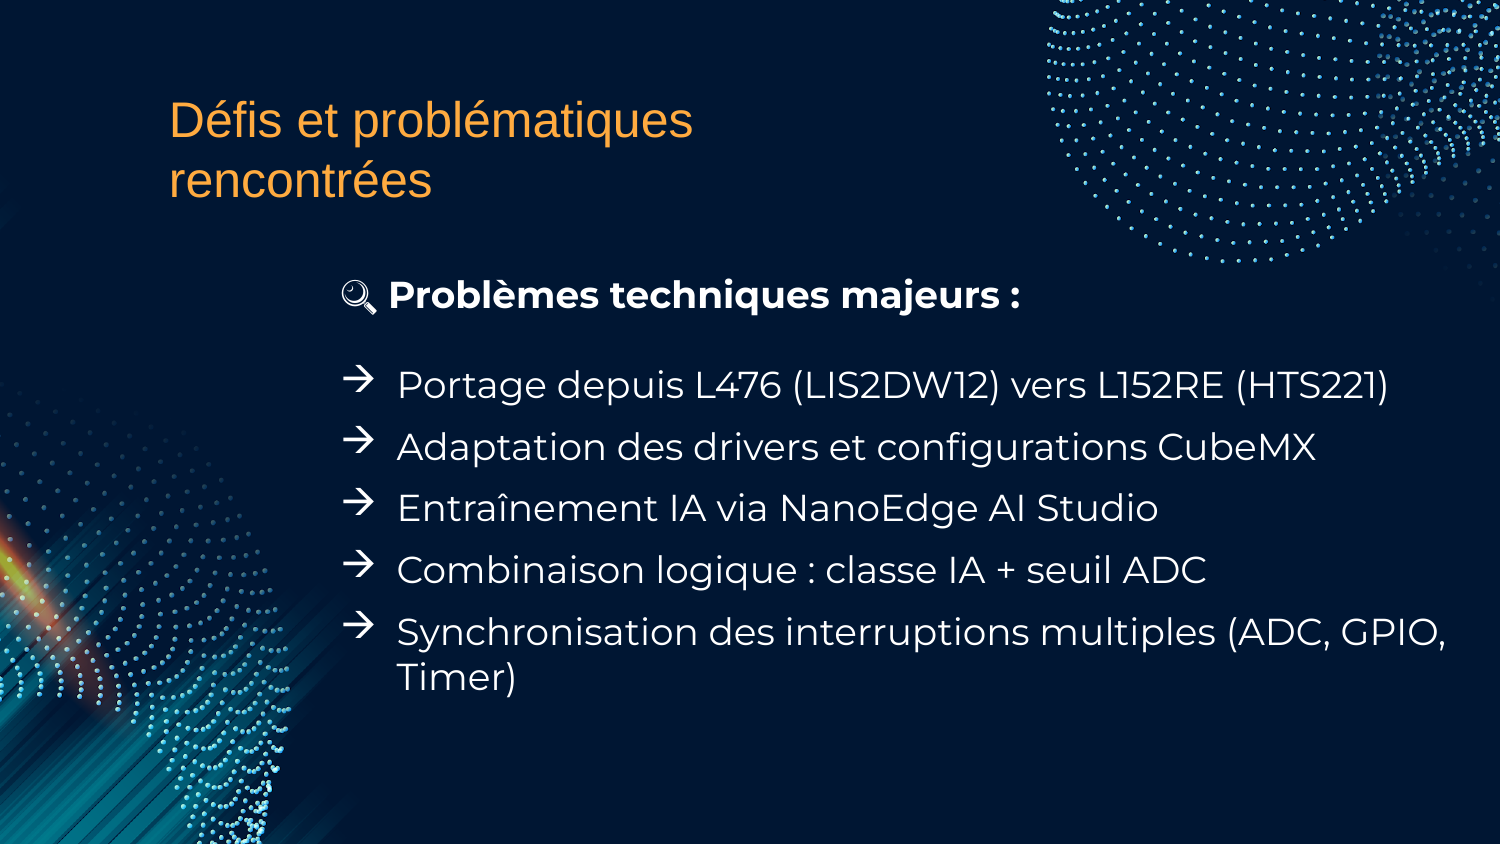

# Défis et problématiques rencontrées
🔍 Problèmes techniques majeurs :

Portage depuis L476 (LIS2DW12) vers L152RE (HTS221)
Adaptation des drivers et configurations CubeMX
Entraînement IA via NanoEdge AI Studio
Combinaison logique : classe IA + seuil ADC
Synchronisation des interruptions multiples (ADC, GPIO, Timer)